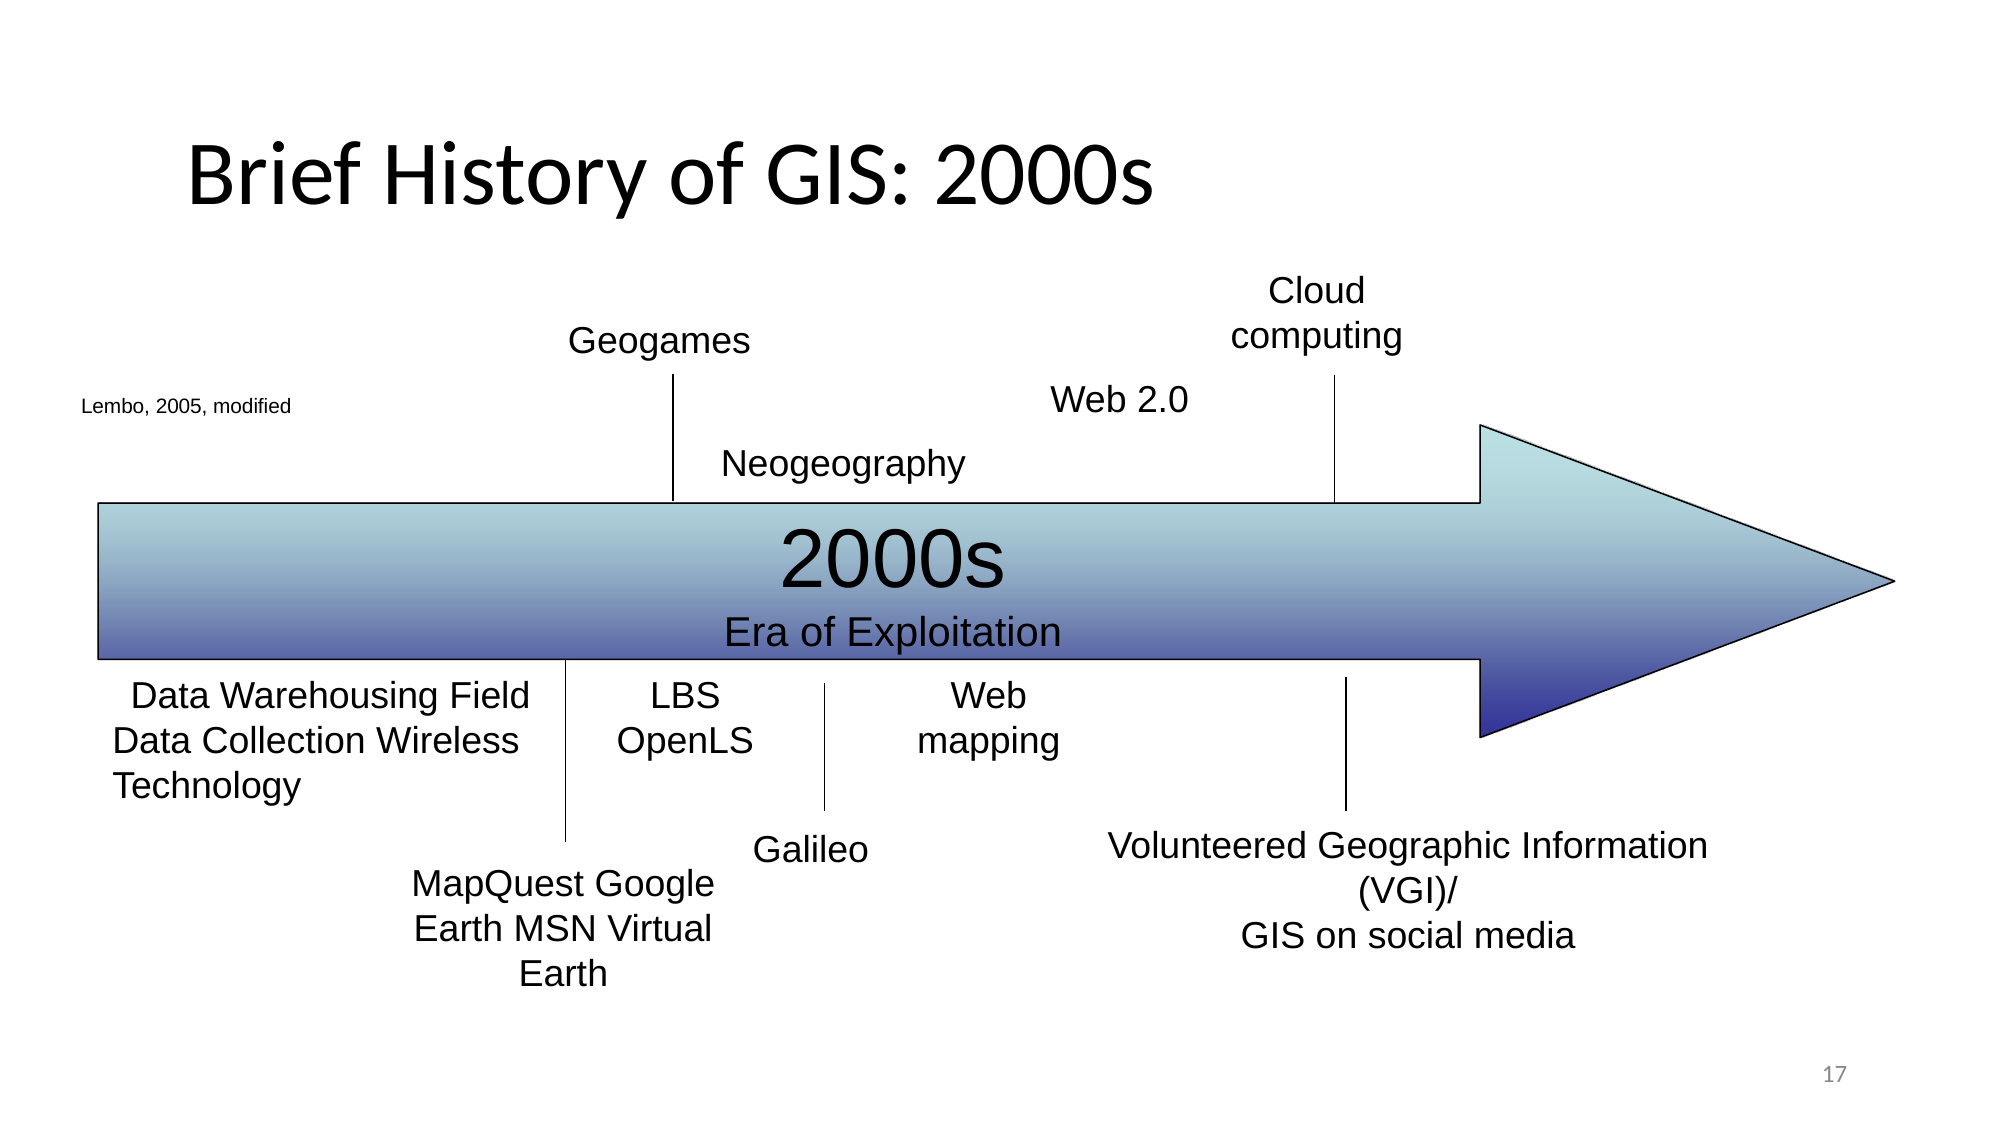

# Brief History of GIS: 2000s
Cloud computing
Geogames

Web 2.0

Lembo, 2005, modified

Neogeography
2000s
Era of Exploitation

Data Warehousing Field Data Collection Wireless Technology
Web
mapping
LBS
OpenLS

Volunteered Geographic Information
(VGI)/
GIS on social media
Galileo
MapQuest Google Earth MSN Virtual Earth
17